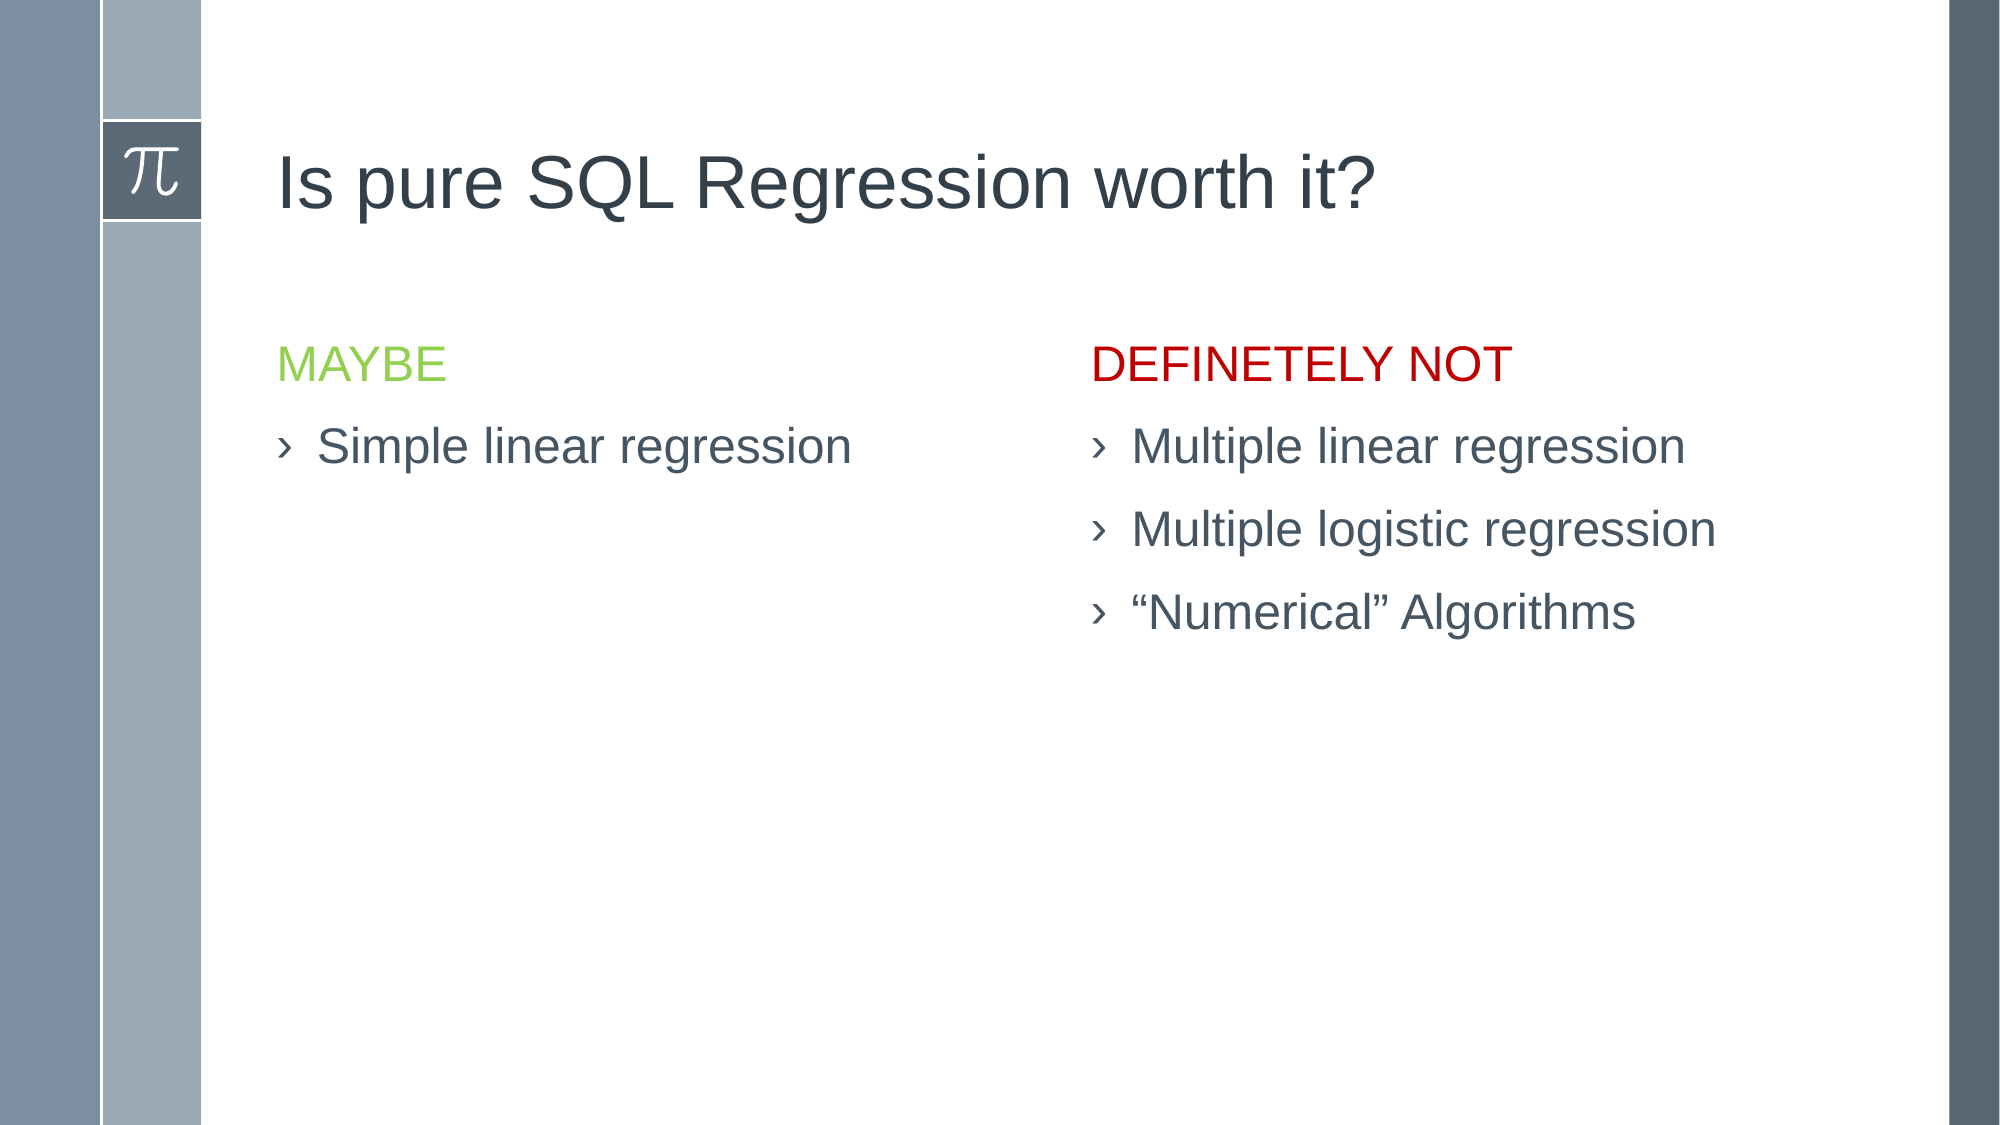

# Is pure SQL Regression worth it?
Maybe
DEFINETELY NOT
Multiple linear regression
Multiple logistic regression
“Numerical” Algorithms
Simple linear regression